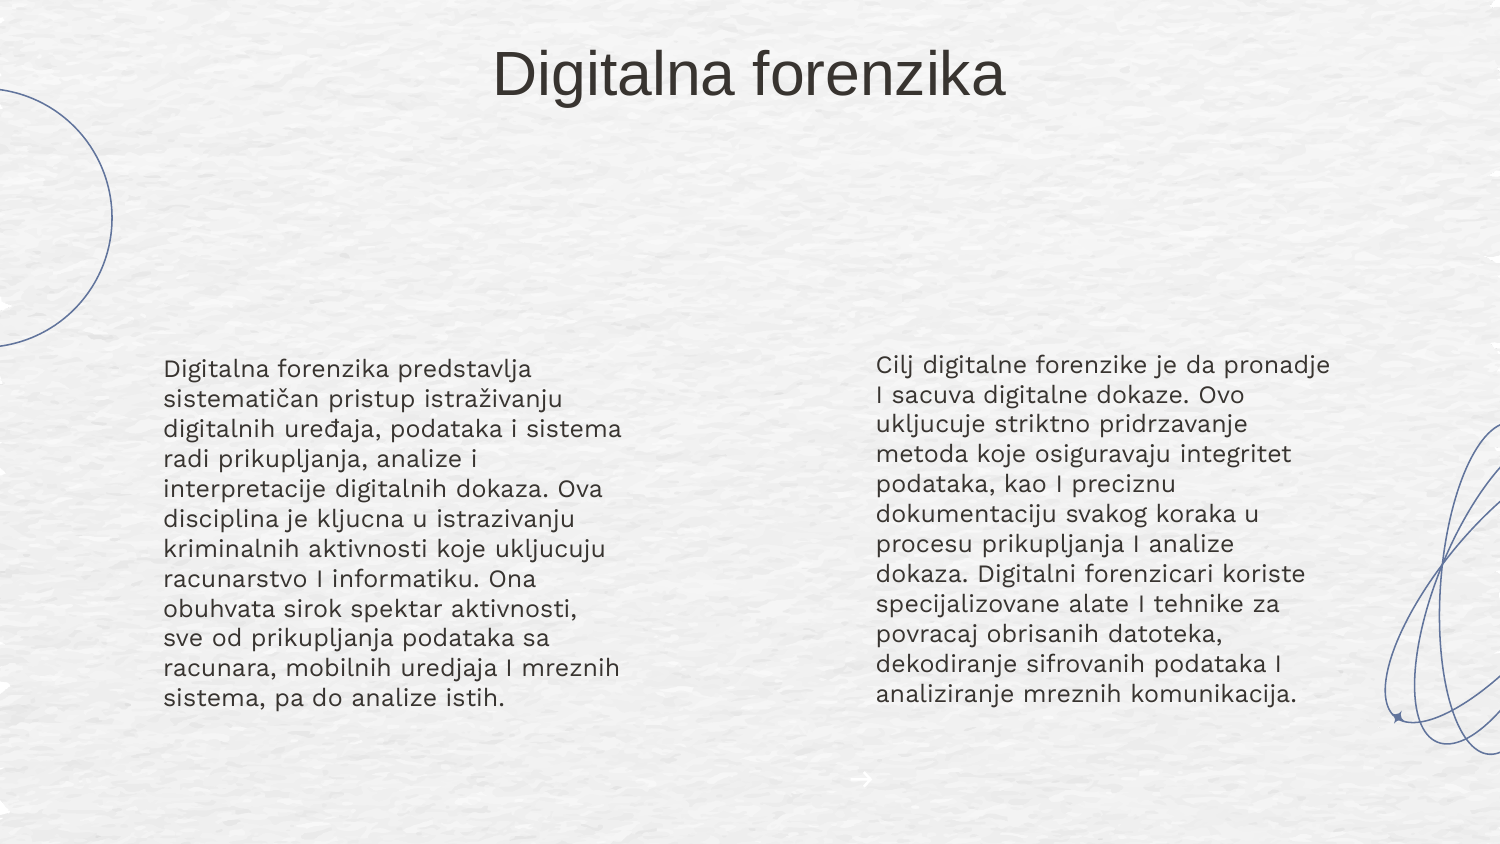

Digitalna forenzika
Cilj digitalne forenzike je da pronadje I sacuva digitalne dokaze. Ovo ukljucuje striktno pridrzavanje metoda koje osiguravaju integritet podataka, kao I preciznu dokumentaciju svakog koraka u procesu prikupljanja I analize dokaza. Digitalni forenzicari koriste specijalizovane alate I tehnike za povracaj obrisanih datoteka, dekodiranje sifrovanih podataka I analiziranje mreznih komunikacija.
Digitalna forenzika predstavlja sistematičan pristup istraživanju digitalnih uređaja, podataka i sistema radi prikupljanja, analize i interpretacije digitalnih dokaza. Ova disciplina je kljucna u istrazivanju kriminalnih aktivnosti koje ukljucuju racunarstvo I informatiku. Ona obuhvata sirok spektar aktivnosti, sve od prikupljanja podataka sa racunara, mobilnih uredjaja I mreznih sistema, pa do analize istih.